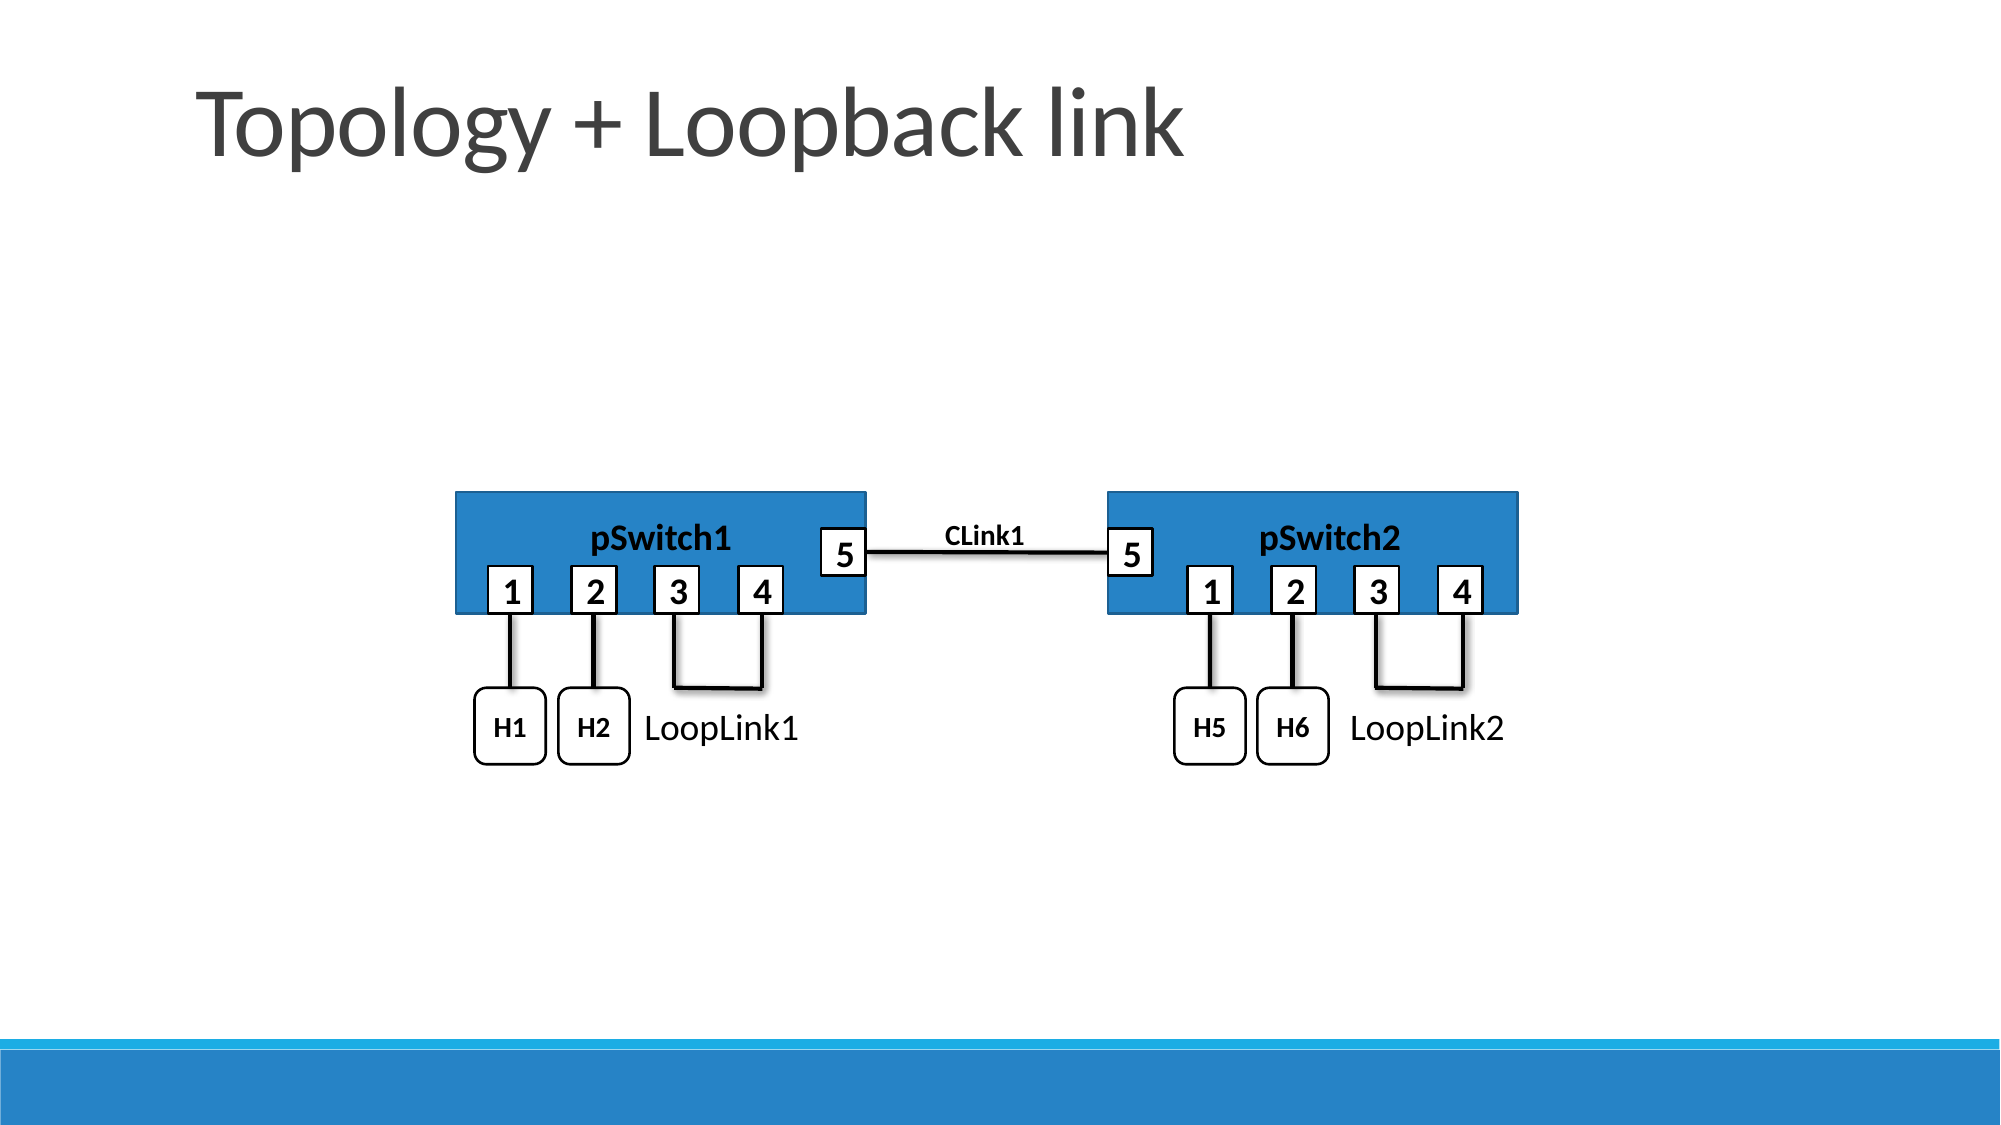

# Topology + Loopback link

pSwitch1
pSwitch2
  CLink1
5
5
1
2
3
4
1
2
3
4
H5
H6
H1
H2
LoopLink1
LoopLink2